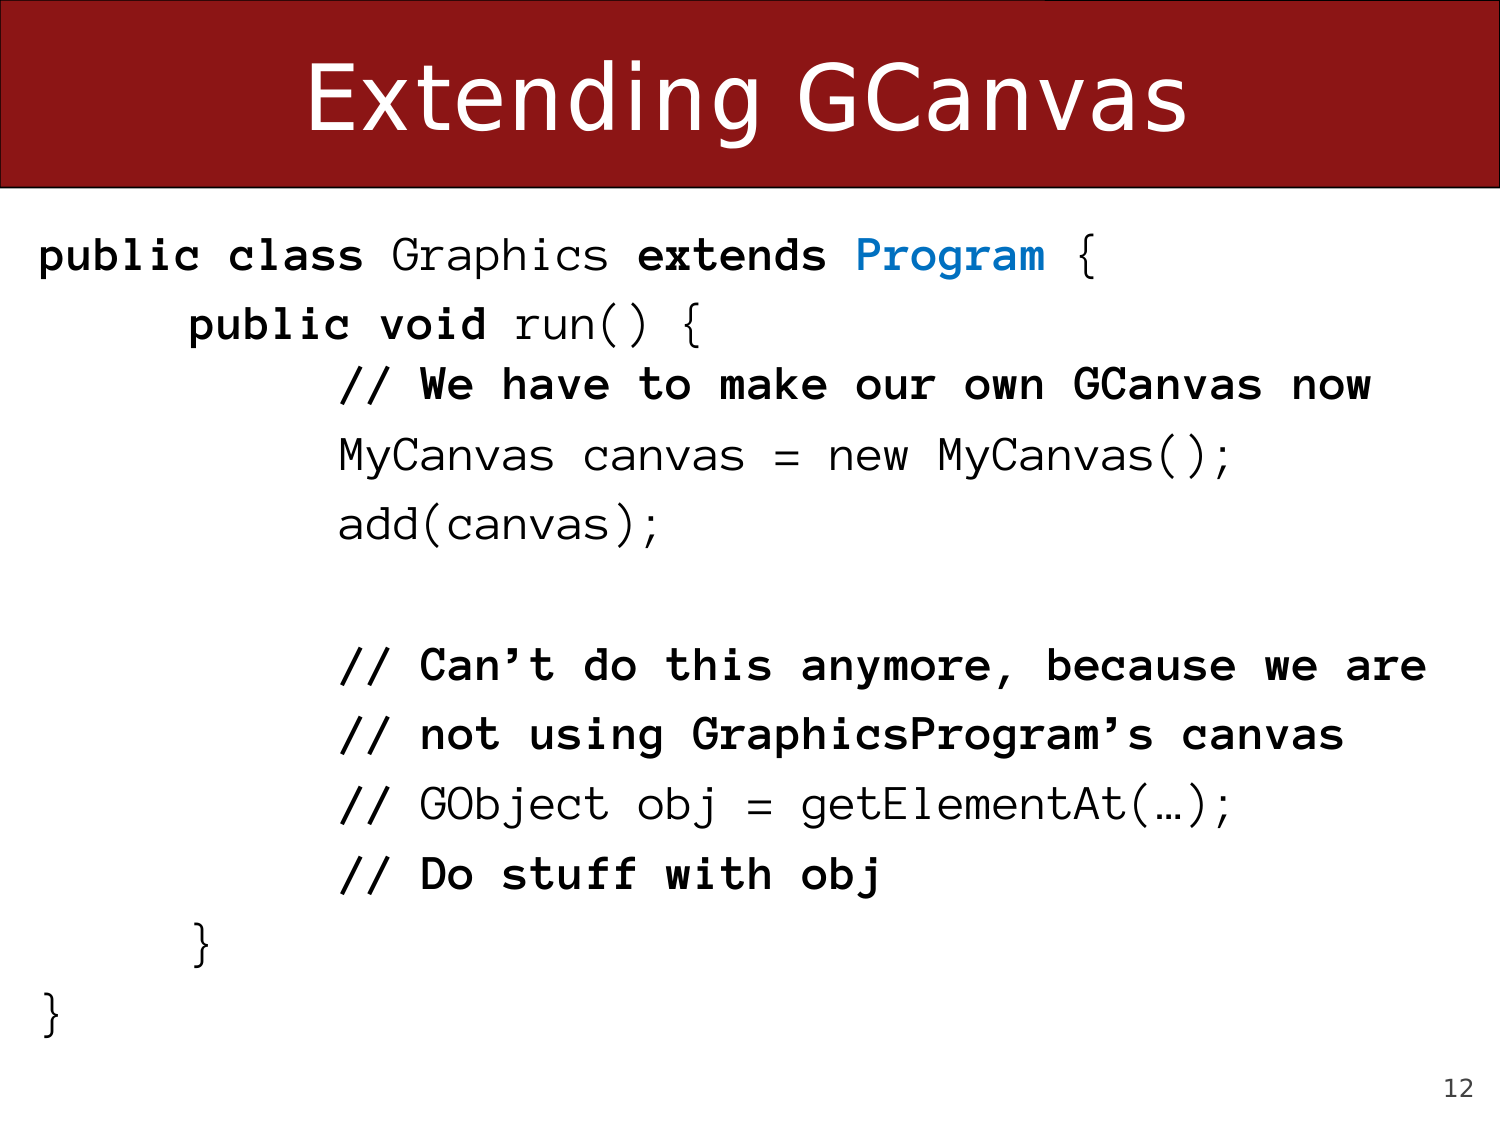

# Extending GCanvas
public class Graphics extends Program {
	public void run() {
		// We have to make our own GCanvas now
		MyCanvas canvas = new MyCanvas();
		add(canvas);

		// Can’t do this anymore, because we are
		// not using GraphicsProgram’s canvas
		// GObject obj = getElementAt(…);
		// Do stuff with obj
	}
}